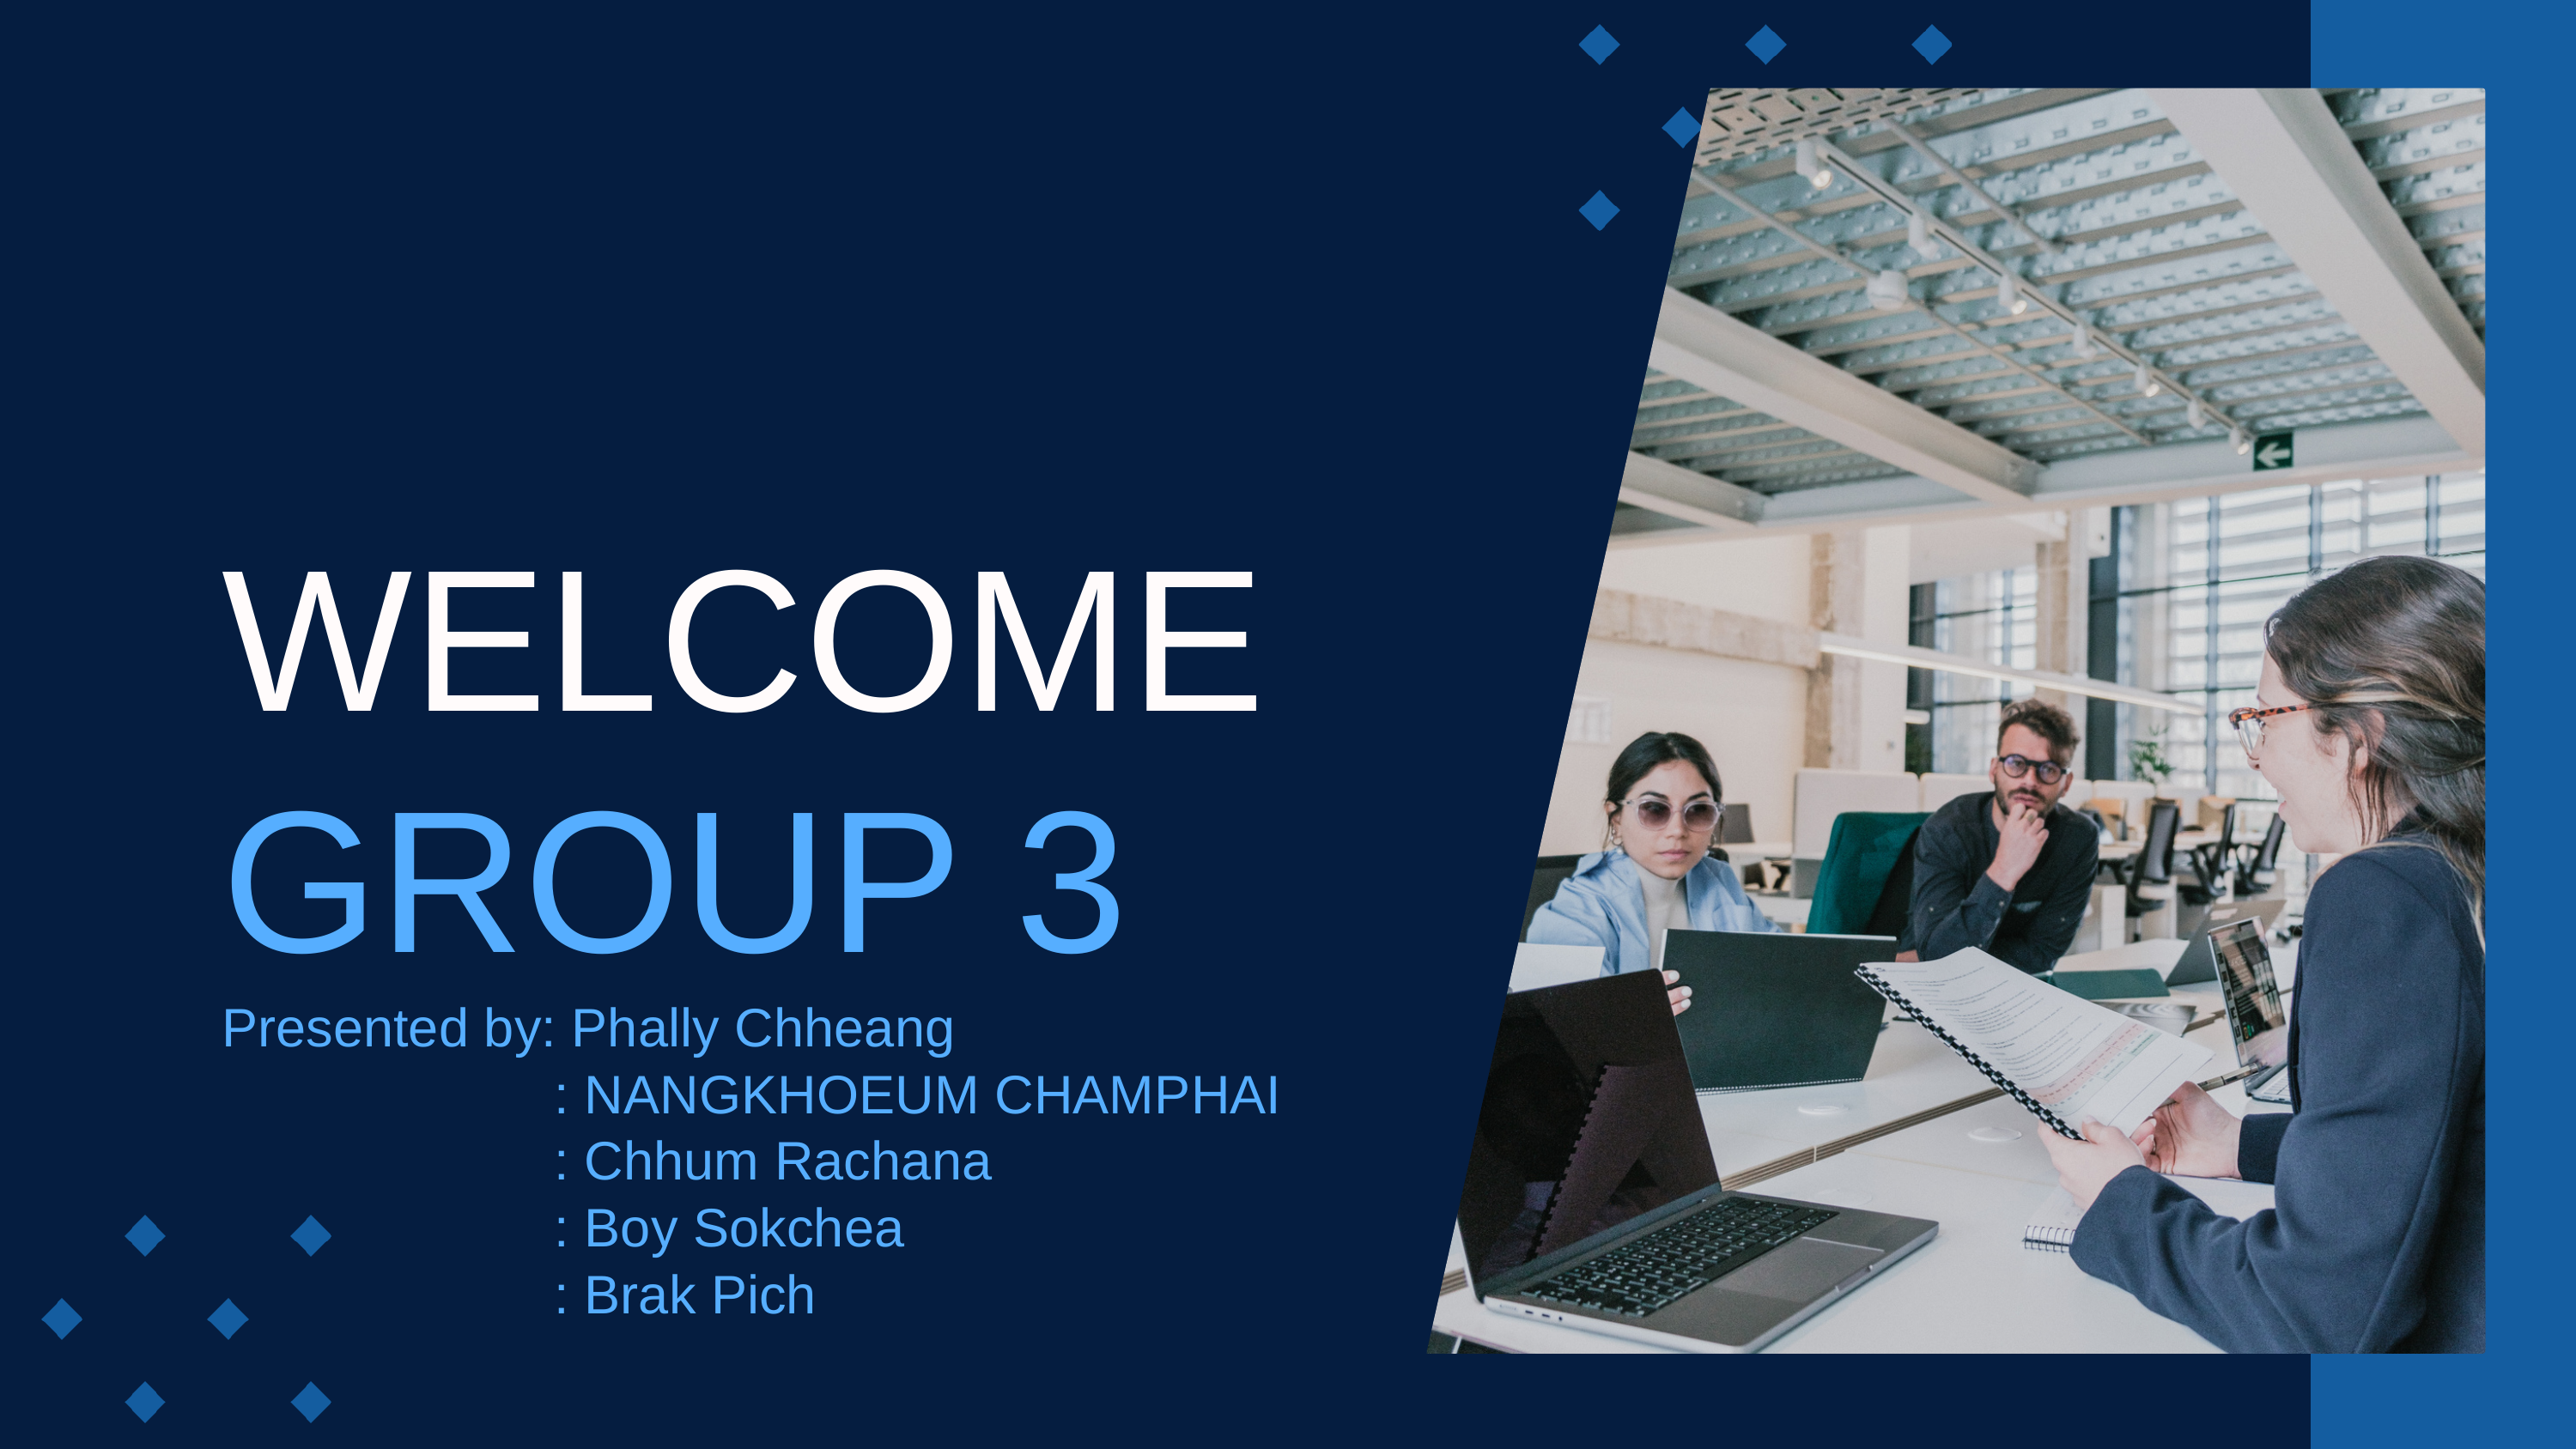

WELCOME

GROUP 3
Presented by: Phally Chheang
		     : NANGKHOEUM CHAMPHAI
		     : Chhum Rachana
		     : Boy Sokchea
		     : Brak Pich